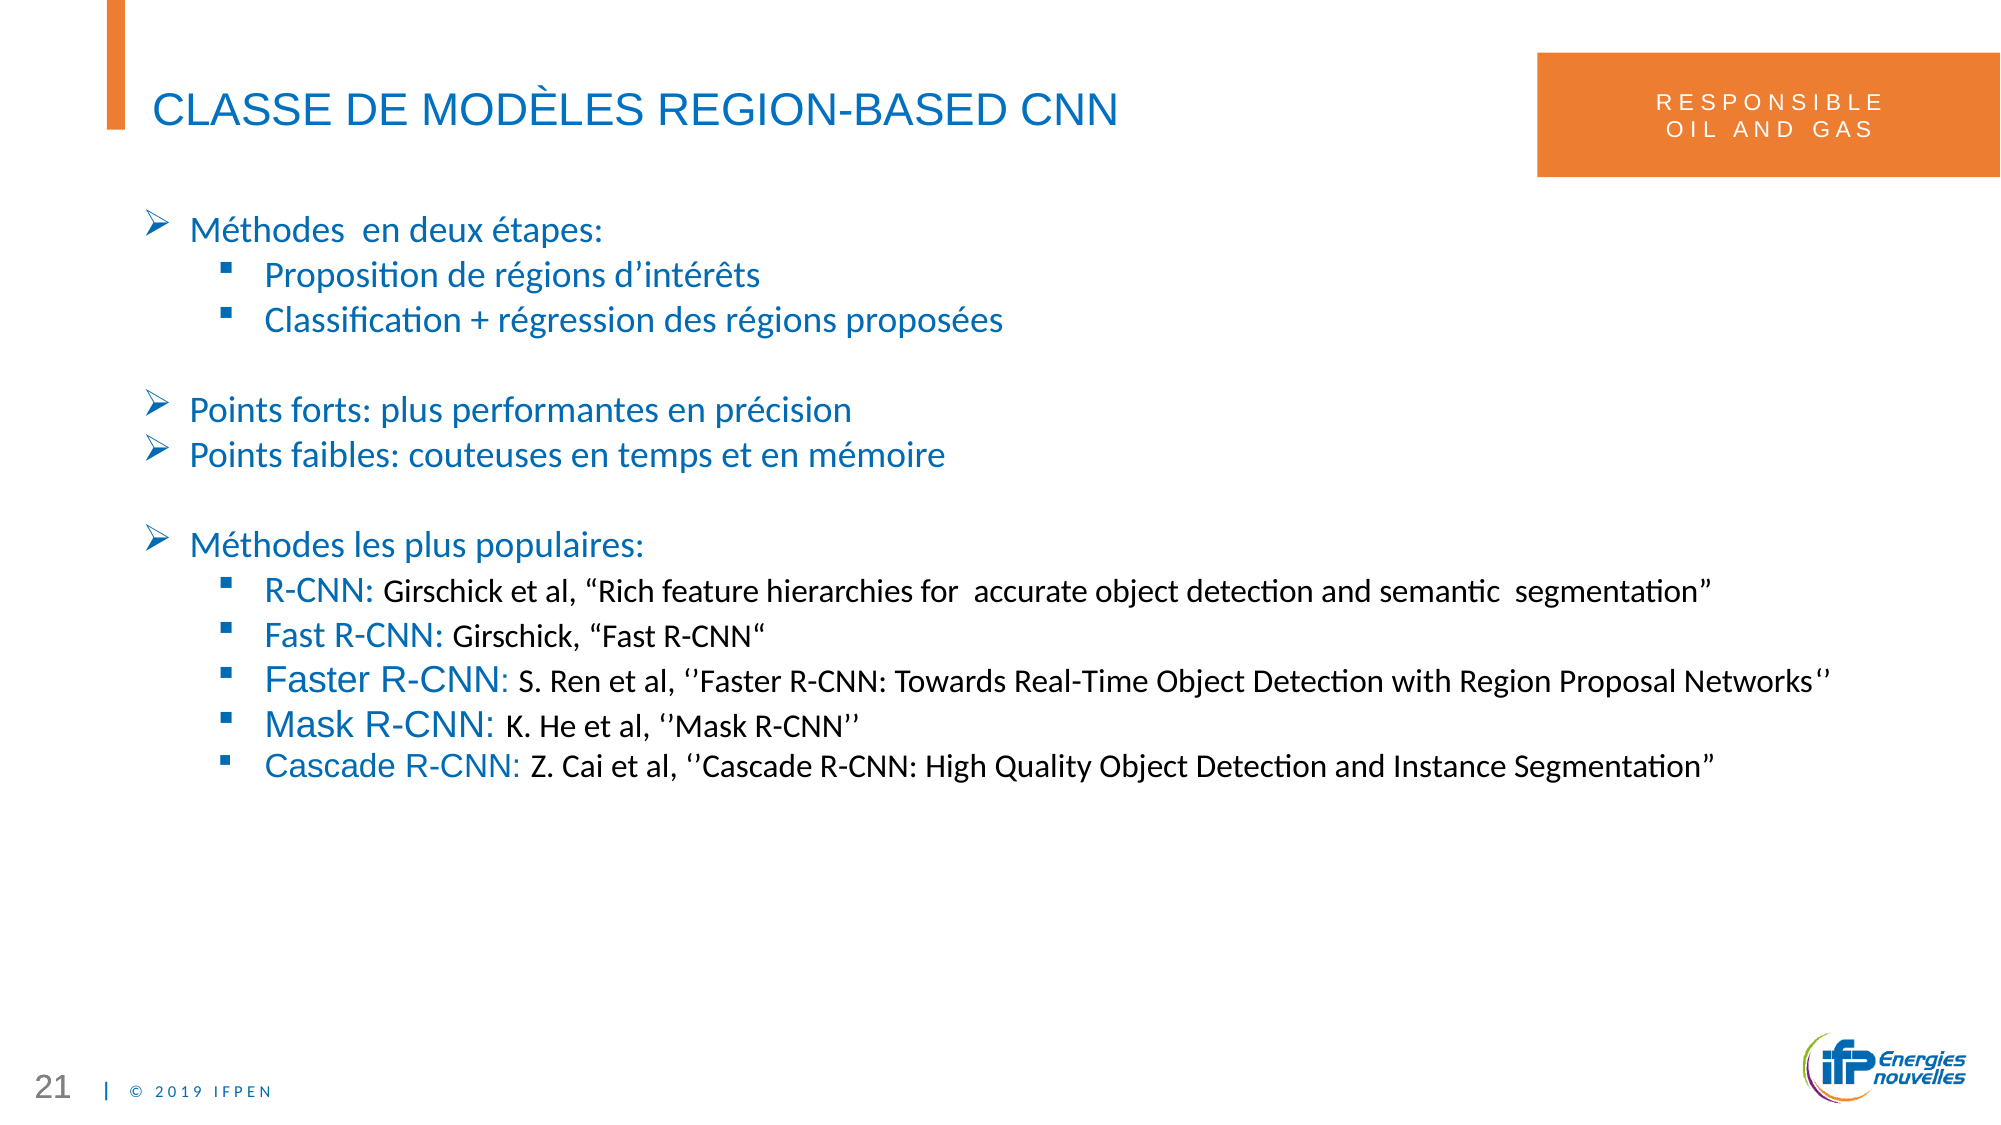

# Classe de modèles Region-based CNN
Méthodes  en deux étapes:
Proposition de régions d’intérêts
Classification + régression des régions proposées

Points forts: plus performantes en précision
Points faibles: couteuses en temps et en mémoire

Méthodes les plus populaires:
R-CNN: Girschick et al, “Rich feature hierarchies for  accurate object detection and semantic  segmentation”
Fast R-CNN: Girschick, “Fast R-CNN“
Faster R-CNN: S. Ren et al, ‘’Faster R-CNN: Towards Real-Time Object Detection with Region Proposal Networks‘’
Mask R-CNN: K. He et al, ‘’Mask R-CNN’’
Cascade R-CNN: Z. Cai et al, ‘’Cascade R-CNN: High Quality Object Detection and Instance Segmentation”